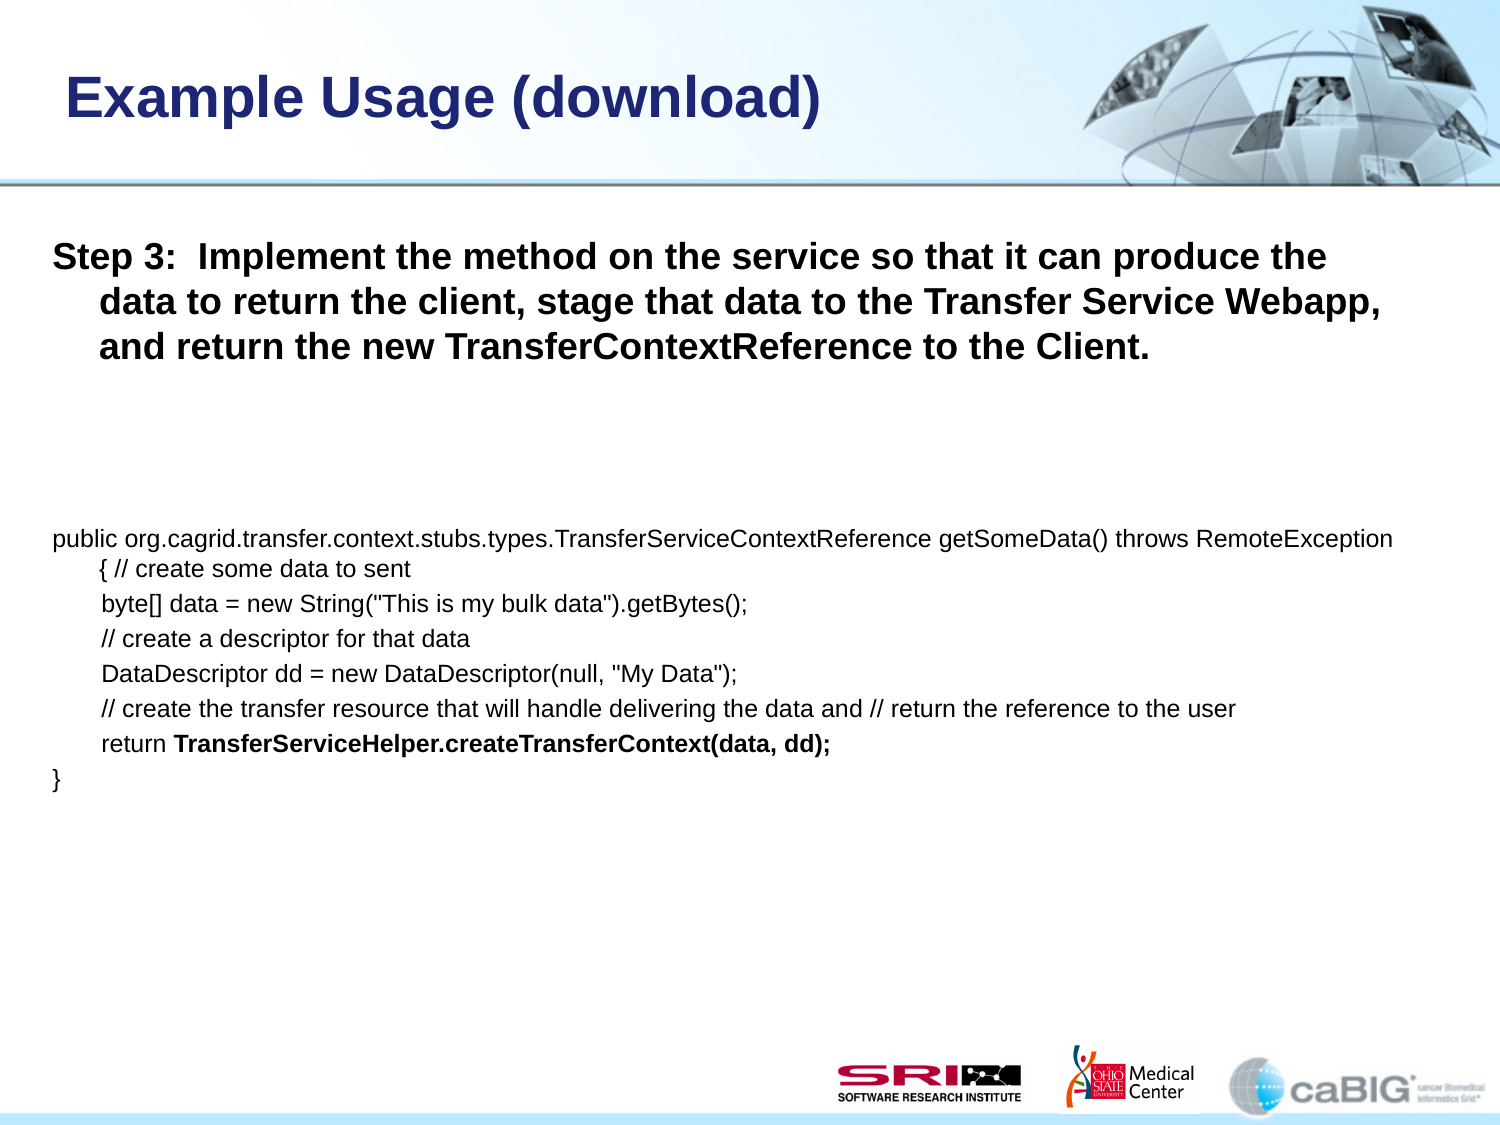

# Example Usage (download)
Step 3:  Implement the method on the service so that it can produce the data to return the client, stage that data to the Transfer Service Webapp, and return the new TransferContextReference to the Client.

public org.cagrid.transfer.context.stubs.types.TransferServiceContextReference getSomeData() throws RemoteException { // create some data to sent
       byte[] data = new String("This is my bulk data").getBytes();
       // create a descriptor for that data
       DataDescriptor dd = new DataDescriptor(null, "My Data");
       // create the transfer resource that will handle delivering the data and // return the reference to the user
       return TransferServiceHelper.createTransferContext(data, dd);
}